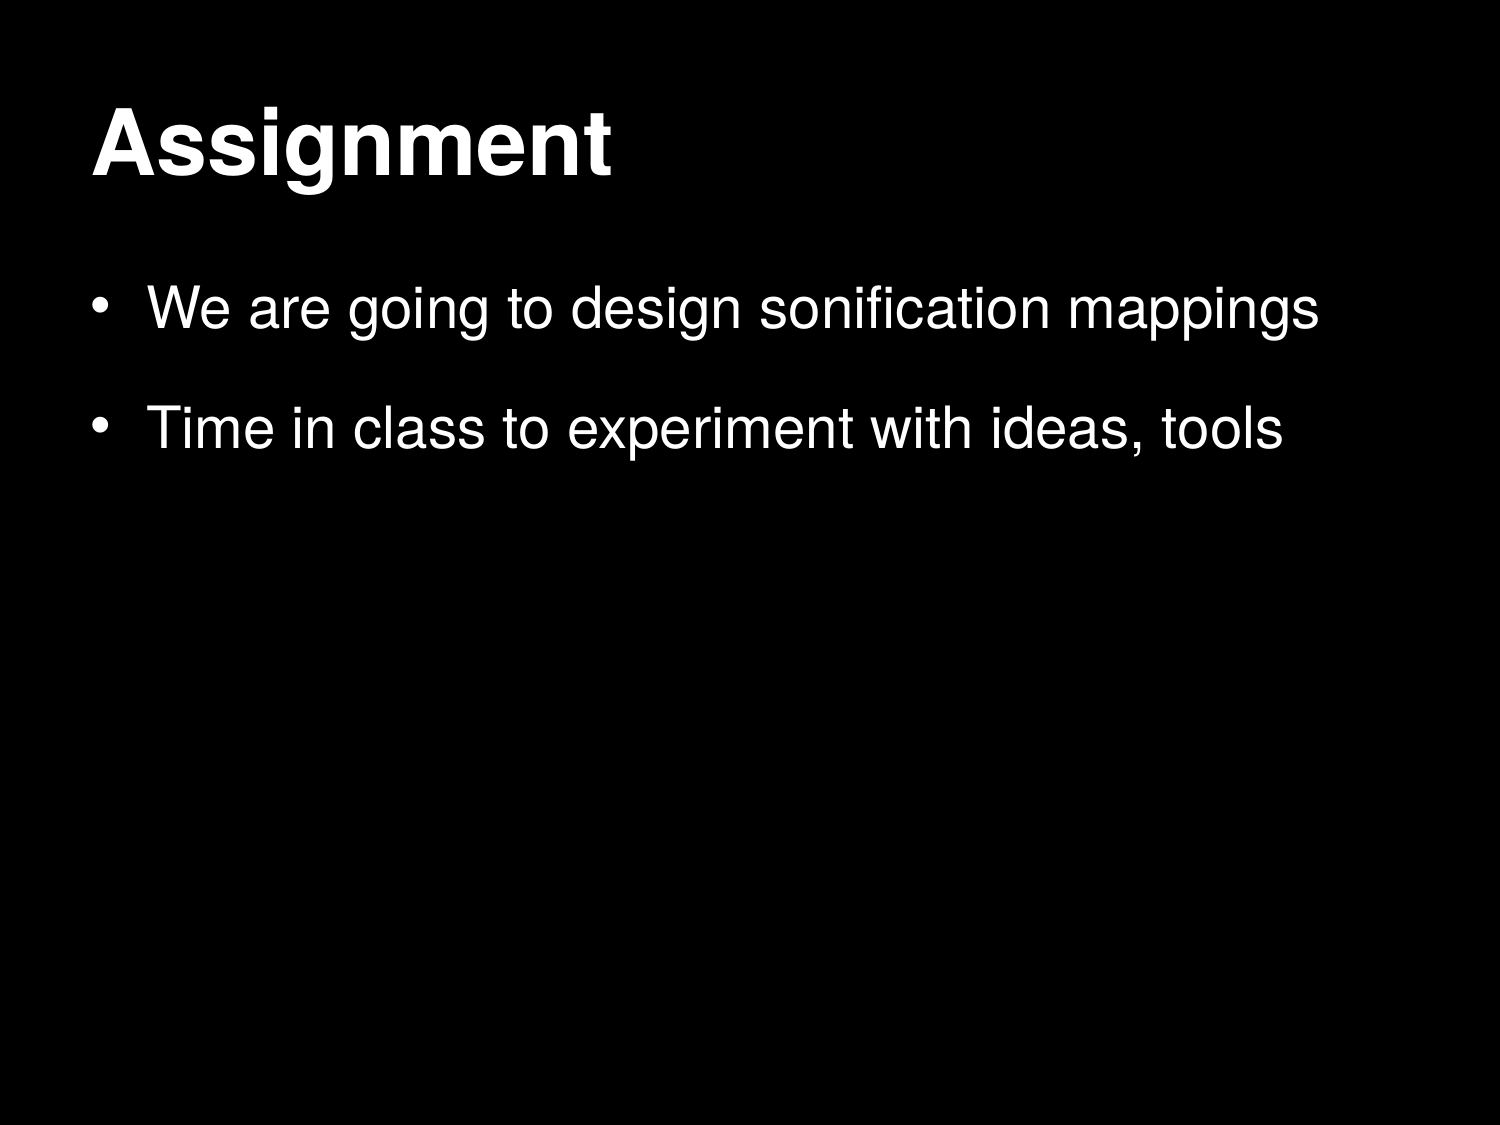

# Assignment
We are going to design sonification mappings
Time in class to experiment with ideas, tools